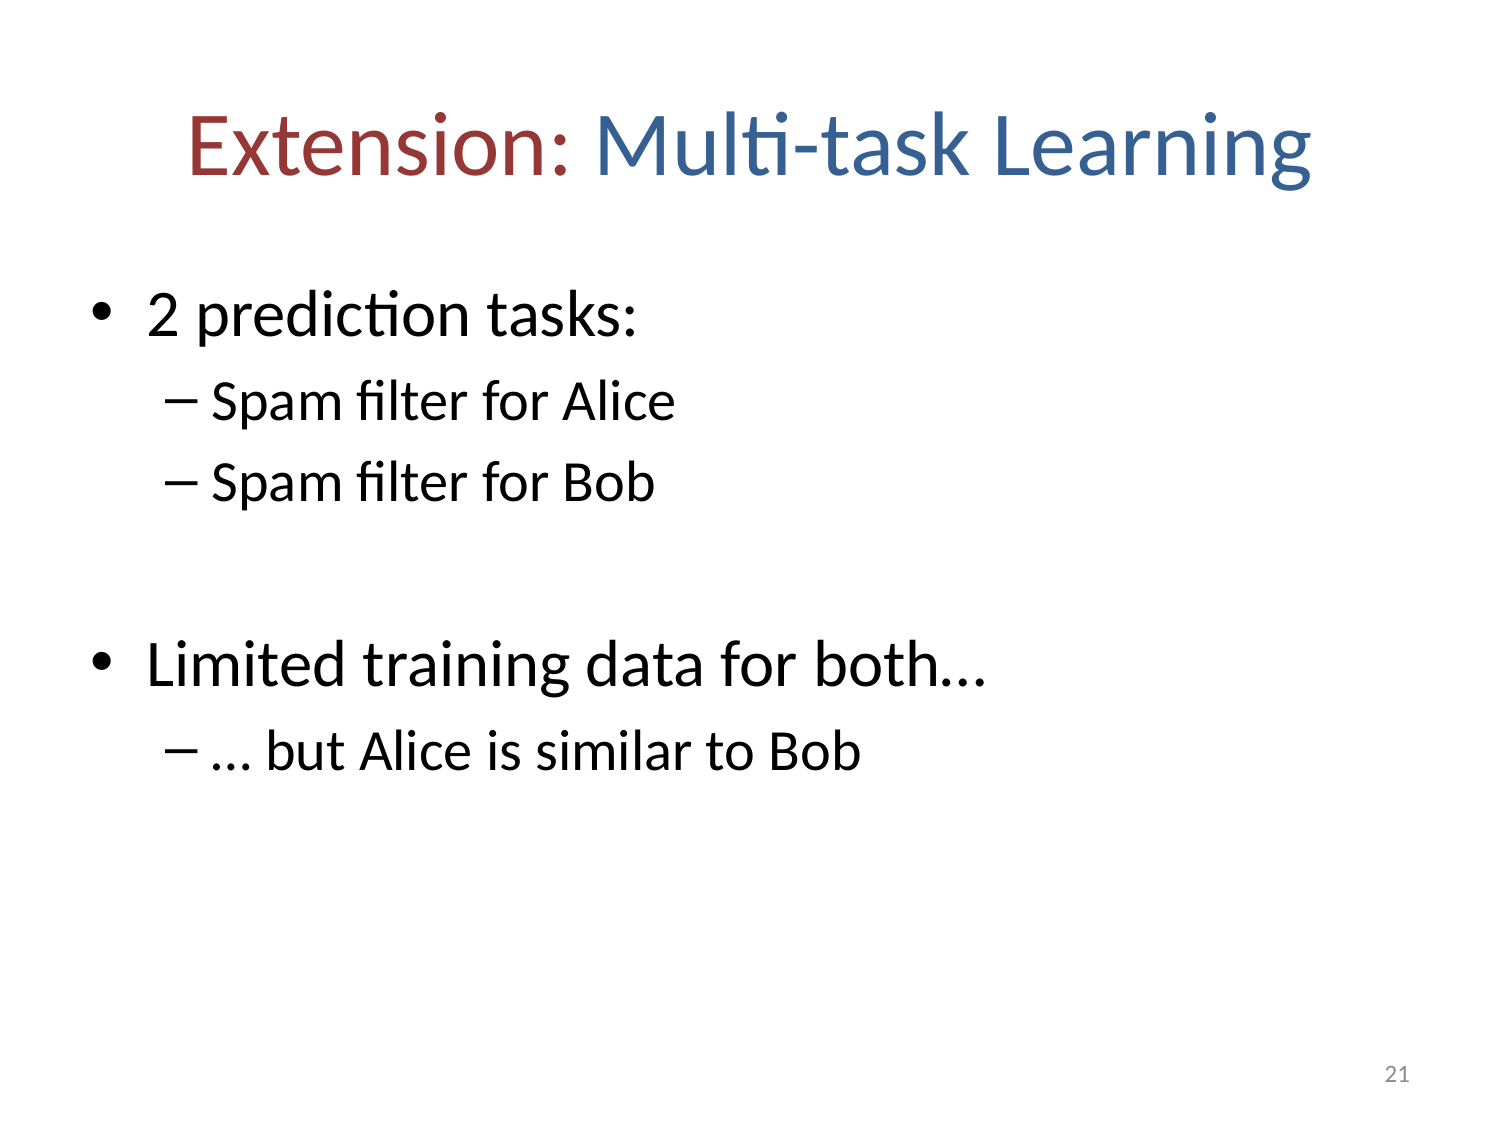

# Extension: Multi-task Learning
2 prediction tasks:
Spam filter for Alice
Spam filter for Bob

Limited training data for both…
… but Alice is similar to Bob

21